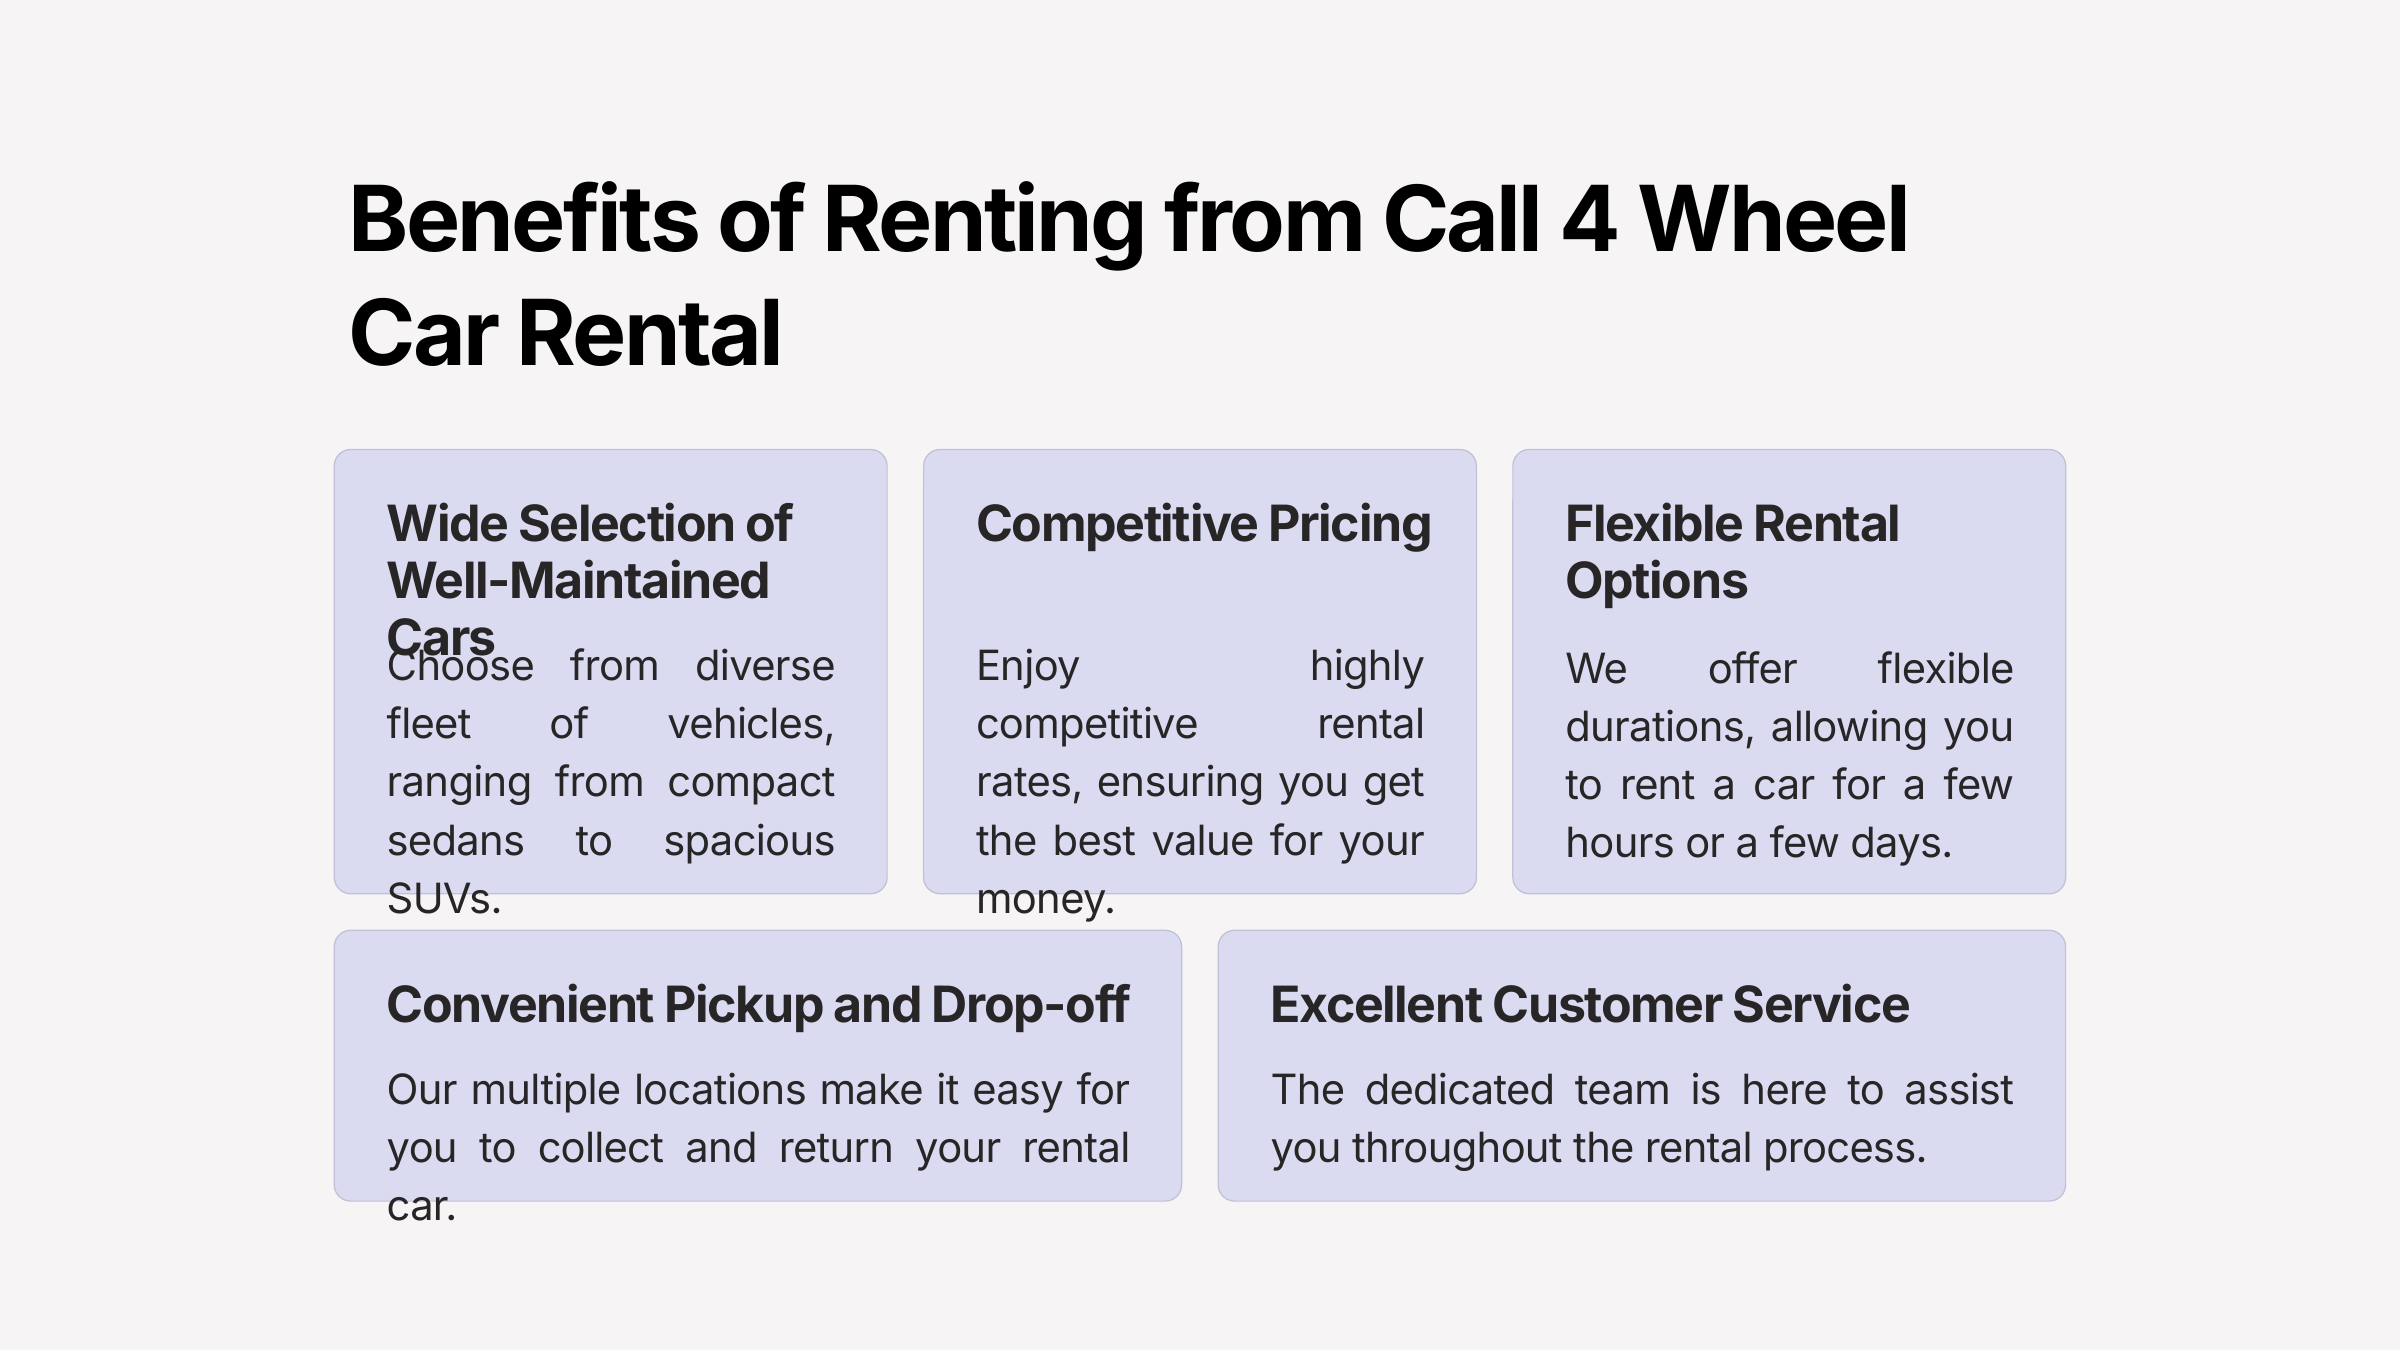

Benefits of Renting from Call 4 Wheel Car Rental

Wide Selection of Well-Maintained Cars
Competitive Pricing
Flexible Rental Options
Choose from diverse fleet of vehicles, ranging from compact sedans to spacious SUVs.
Enjoy highly competitive rental rates, ensuring you get the best value for your money.
We offer flexible durations, allowing you to rent a car for a few hours or a few days.

Convenient Pickup and Drop-off
Excellent Customer Service
Our multiple locations make it easy for you to collect and return your rental car.
The dedicated team is here to assist you throughout the rental process.